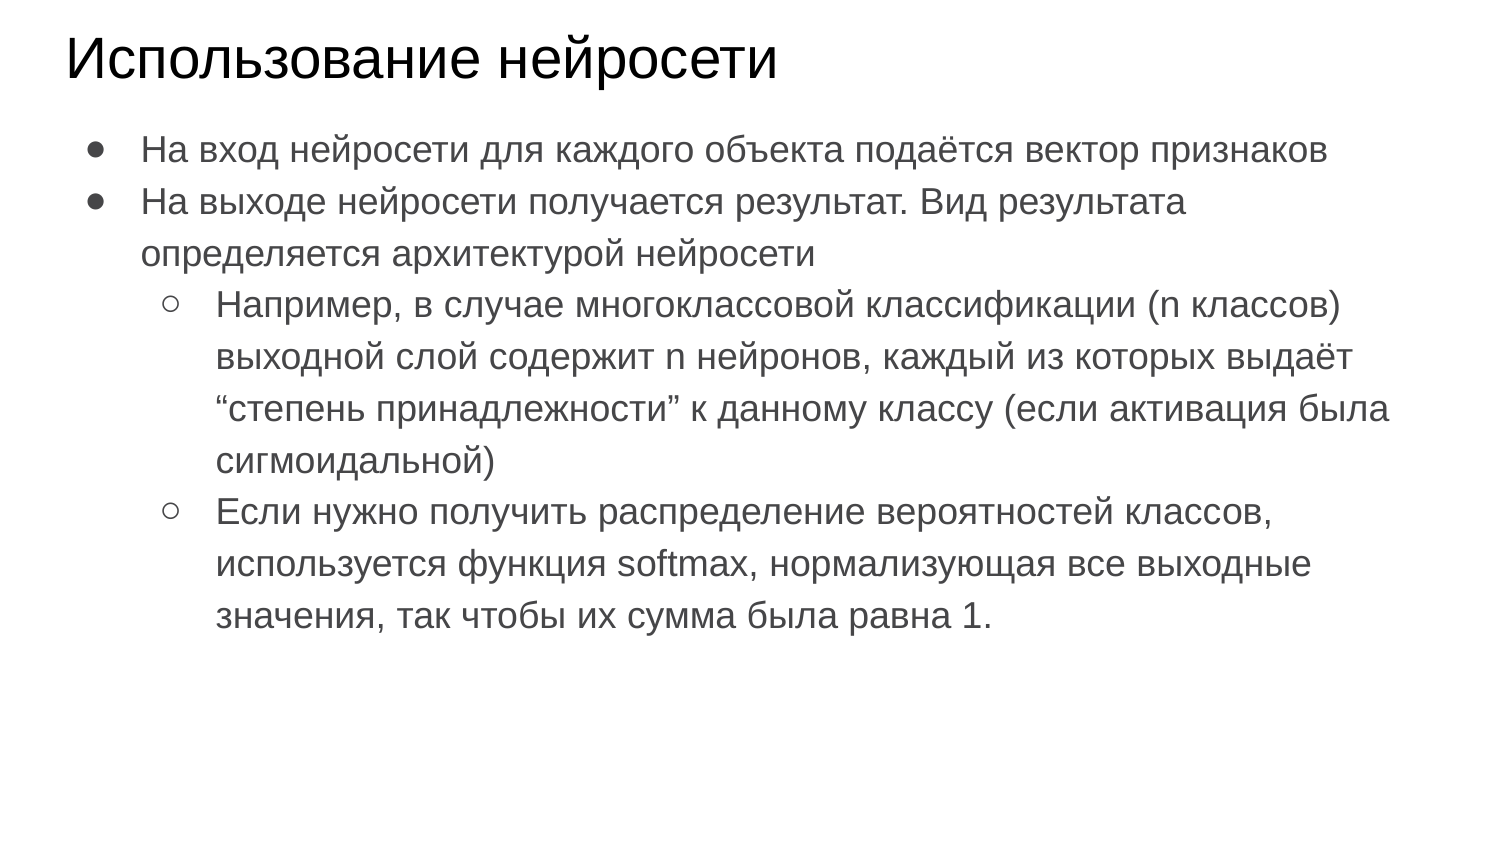

# Использование нейросети
На вход нейросети для каждого объекта подаётся вектор признаков
На выходе нейросети получается результат. Вид результата определяется архитектурой нейросети
Например, в случае многоклассовой классификации (n классов) выходной слой содержит n нейронов, каждый из которых выдаёт “степень принадлежности” к данному классу (если активация была сигмоидальной)
Если нужно получить распределение вероятностей классов, используется функция softmax, нормализующая все выходные значения, так чтобы их сумма была равна 1.